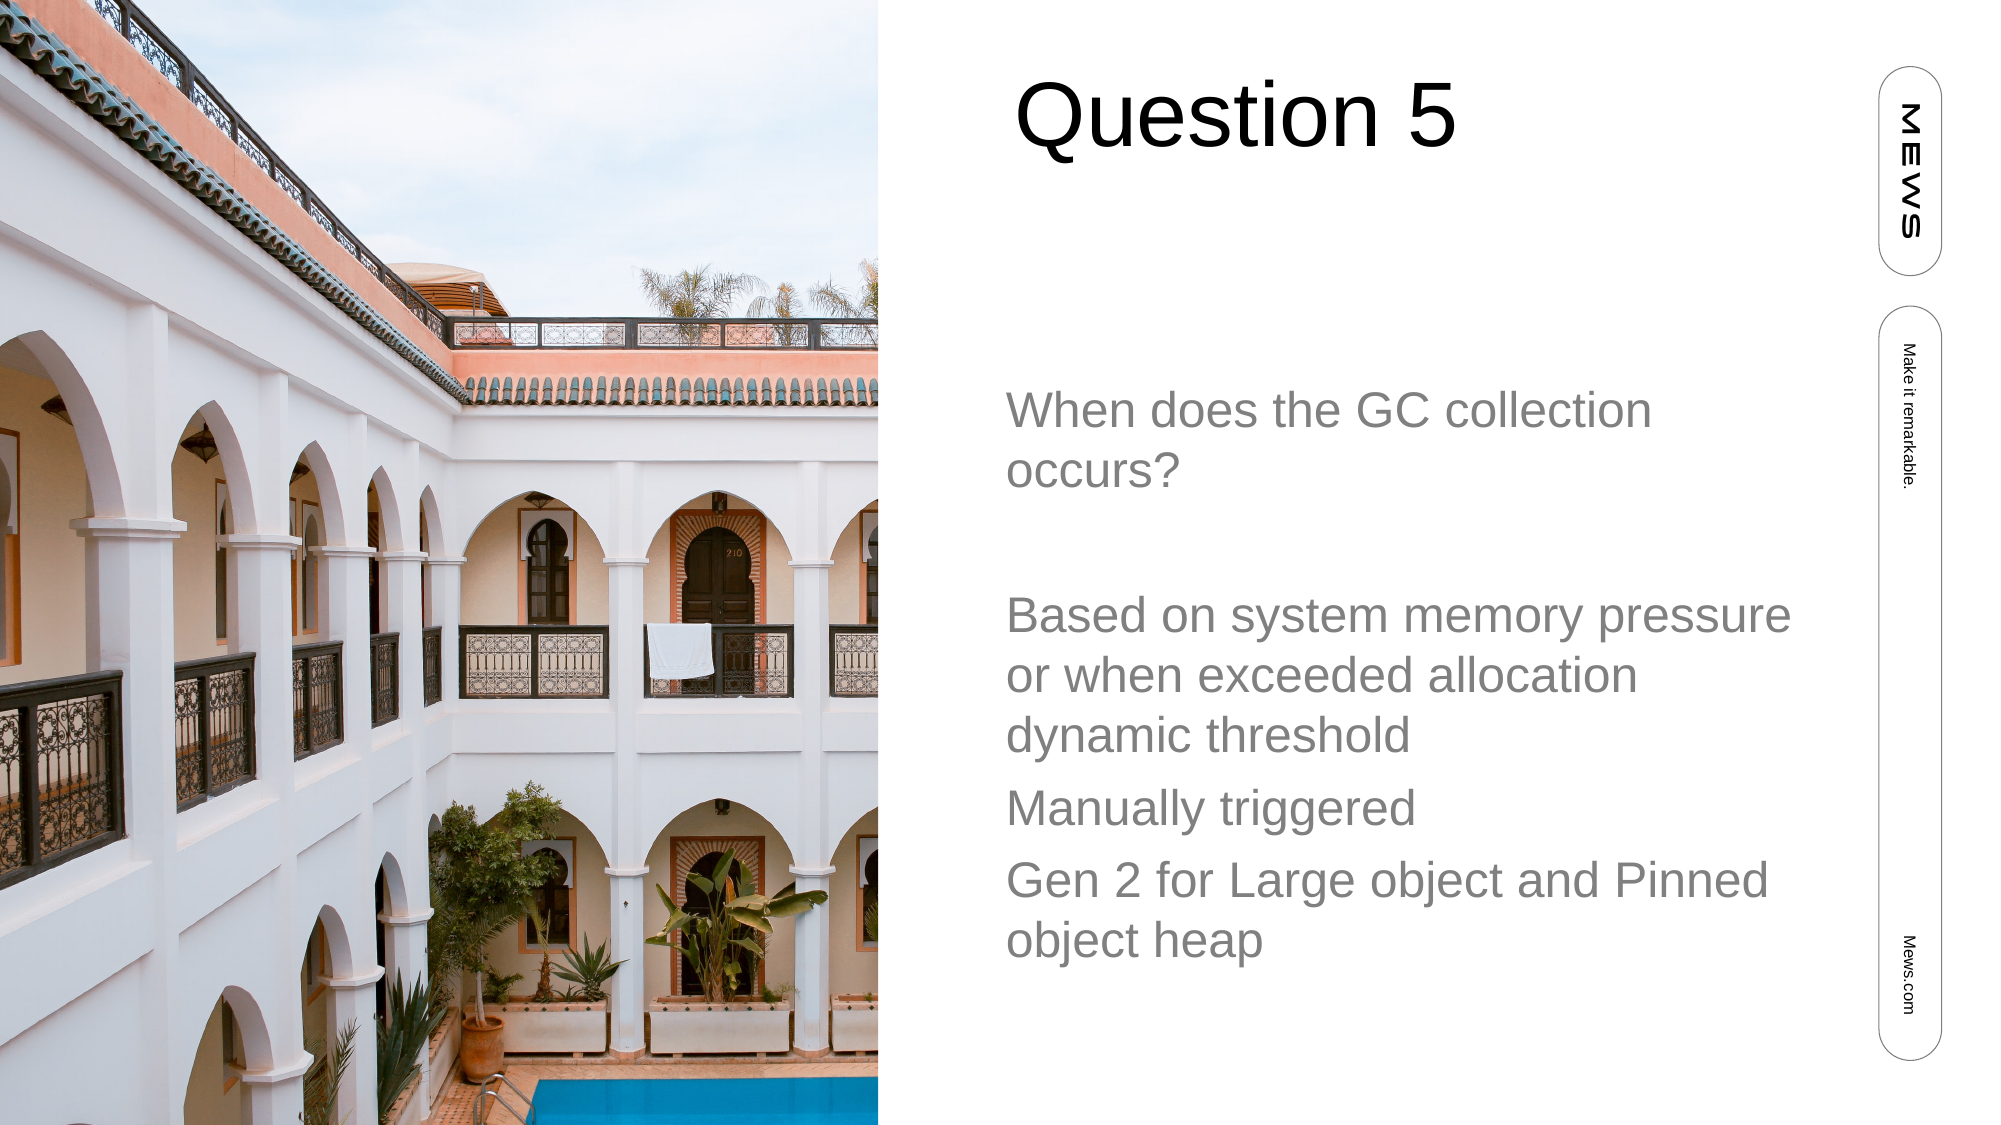

Question 5

When does the GC collection occurs?

Based on system memory pressure
or when exceeded allocation dynamic threshold
Manually triggered
Gen 2 for Large object and Pinned object heap